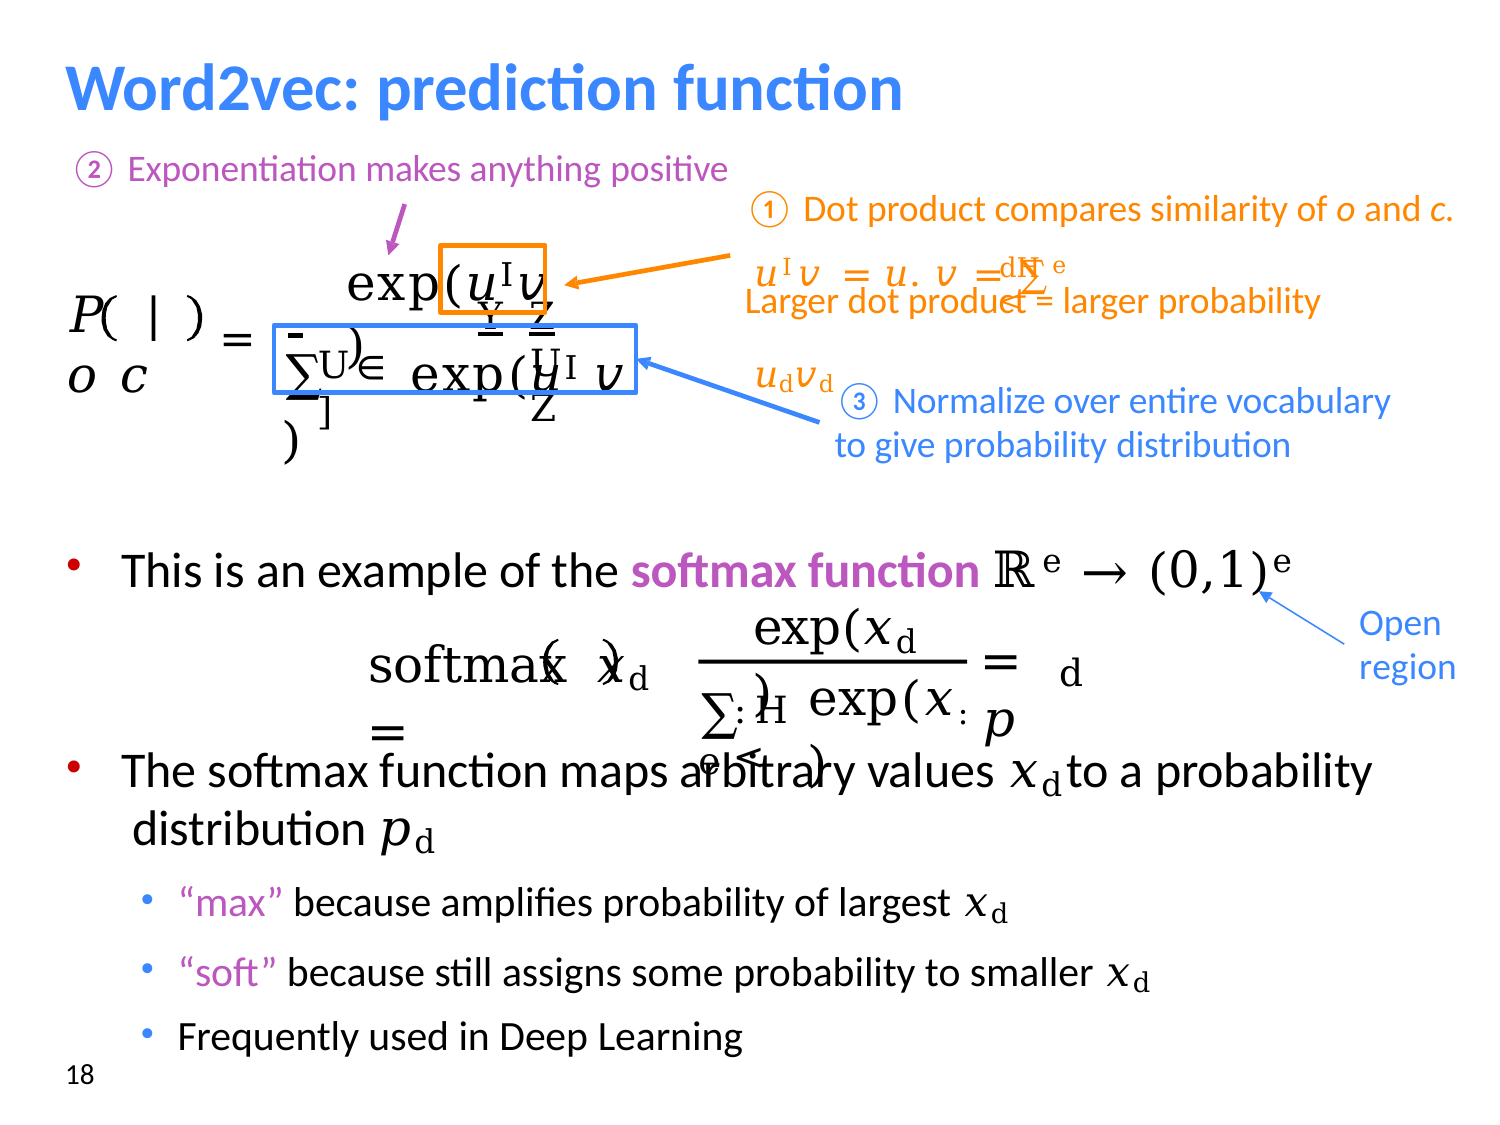

# Word2vec: prediction function
② Exponentiation makes anything positive
① Dot product compares similarity of o and c.

𝑢I𝑣 = 𝑢. 𝑣 = ∑e	𝑢d𝑣d
exp(𝑢I𝑣 )

dH<
=	 	Y	Z

Larger dot product = larger probability
𝑃	𝑜 𝑐

∑	exp(𝑢I 𝑣 )

U	Z
U∈]
③ Normalize over entire vocabulary  to give probability distribution

This is an example of the softmax function ℝe → (0,1)e
exp(𝑥d)

Open  region
softmax 𝑥d	=
= 𝑝
∑e

d
exp(𝑥:)

:H<
The softmax function maps arbitrary values 𝑥d to a probability  distribution 𝑝d
“max” because amplifies probability of largest 𝑥d
“soft” because still assigns some probability to smaller 𝑥d
Frequently used in Deep Learning
18